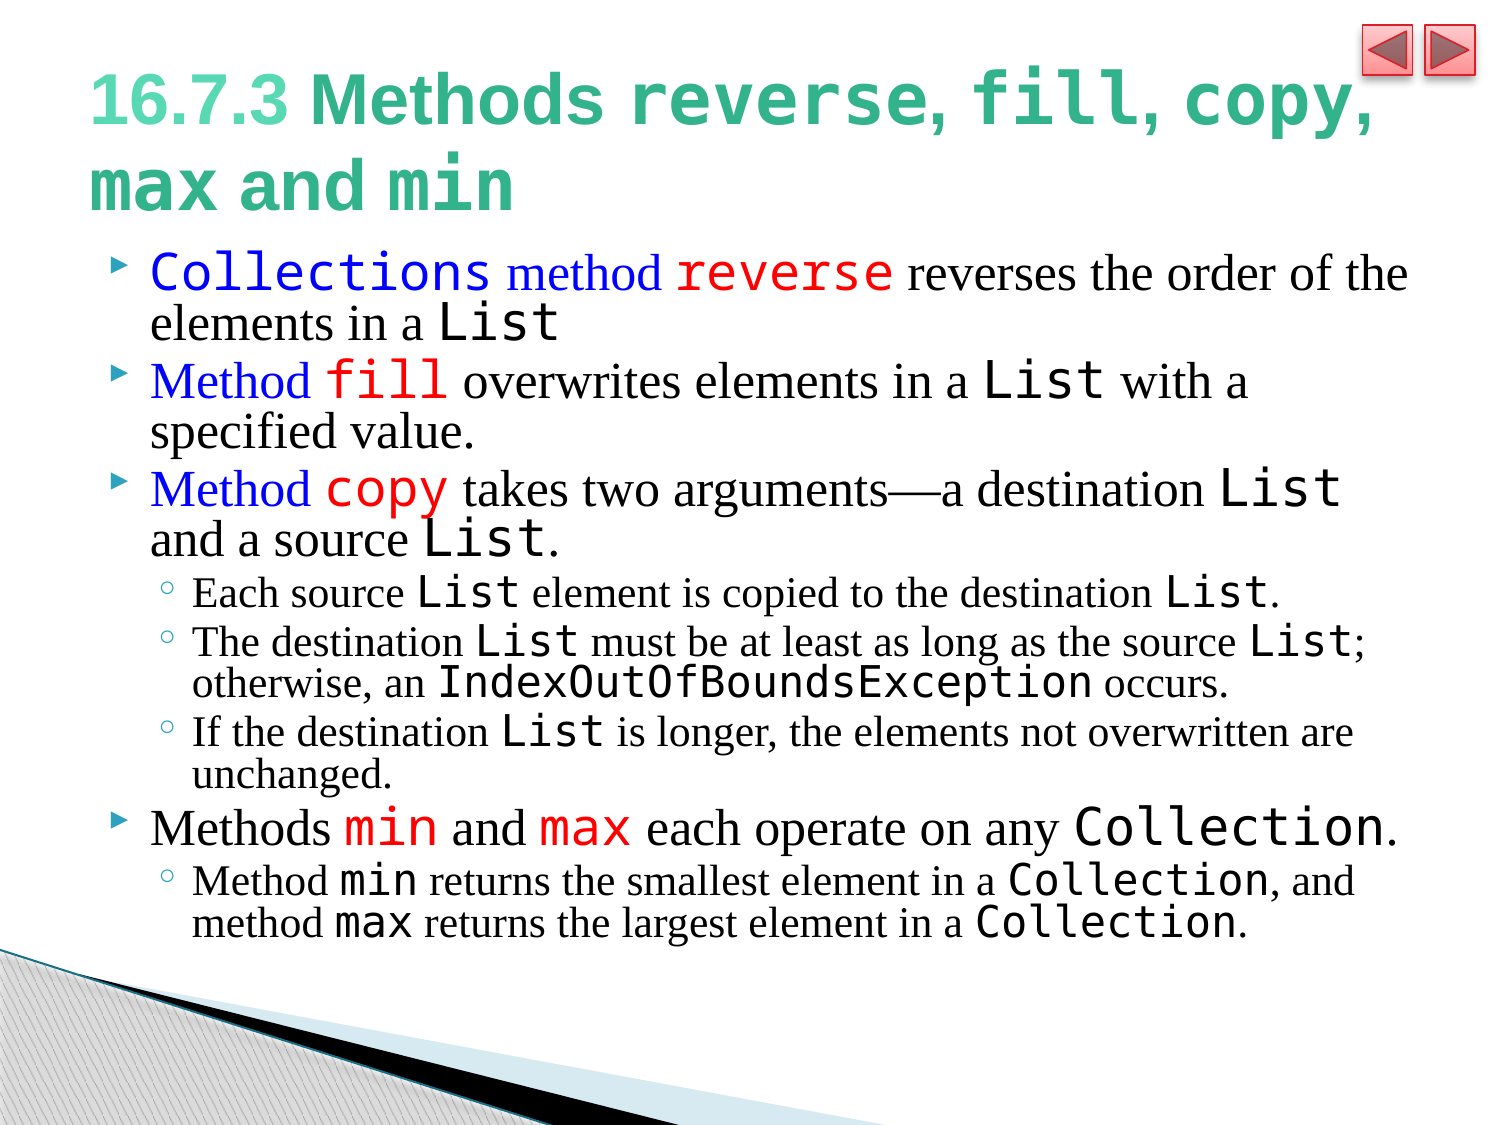

# 16.7.3 Methods reverse, fill, copy, max and min
Collections method reverse reverses the order of the elements in a List
Method fill overwrites elements in a List with a specified value.
Method copy takes two arguments—a destination List and a source List.
Each source List element is copied to the destination List.
The destination List must be at least as long as the source List; otherwise, an IndexOutOfBoundsException occurs.
If the destination List is longer, the elements not overwritten are unchanged.
Methods min and max each operate on any Collection.
Method min returns the smallest element in a Collection, and method max returns the largest element in a Collection.